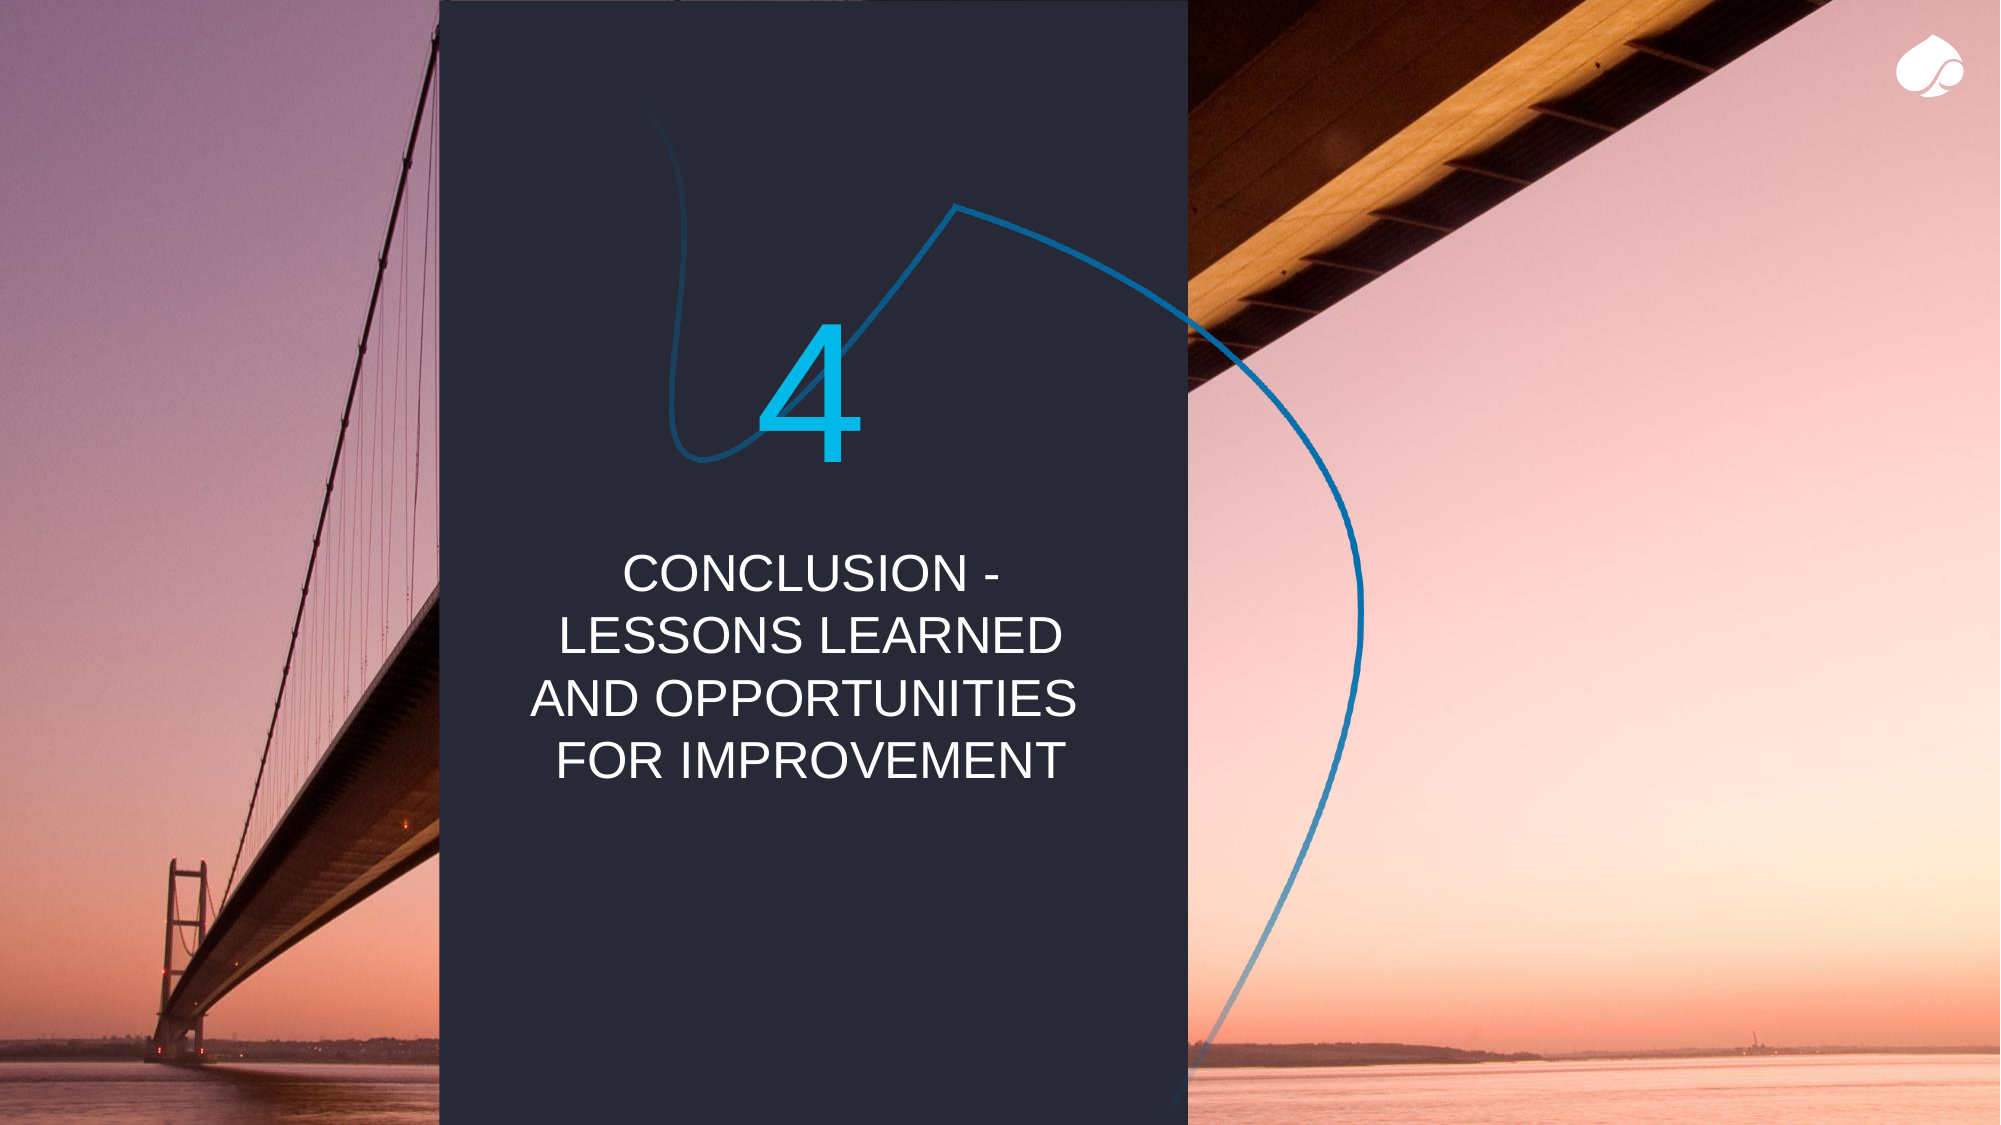

4
# Conclusion - Lessons Learned and Opportunities  for improvement